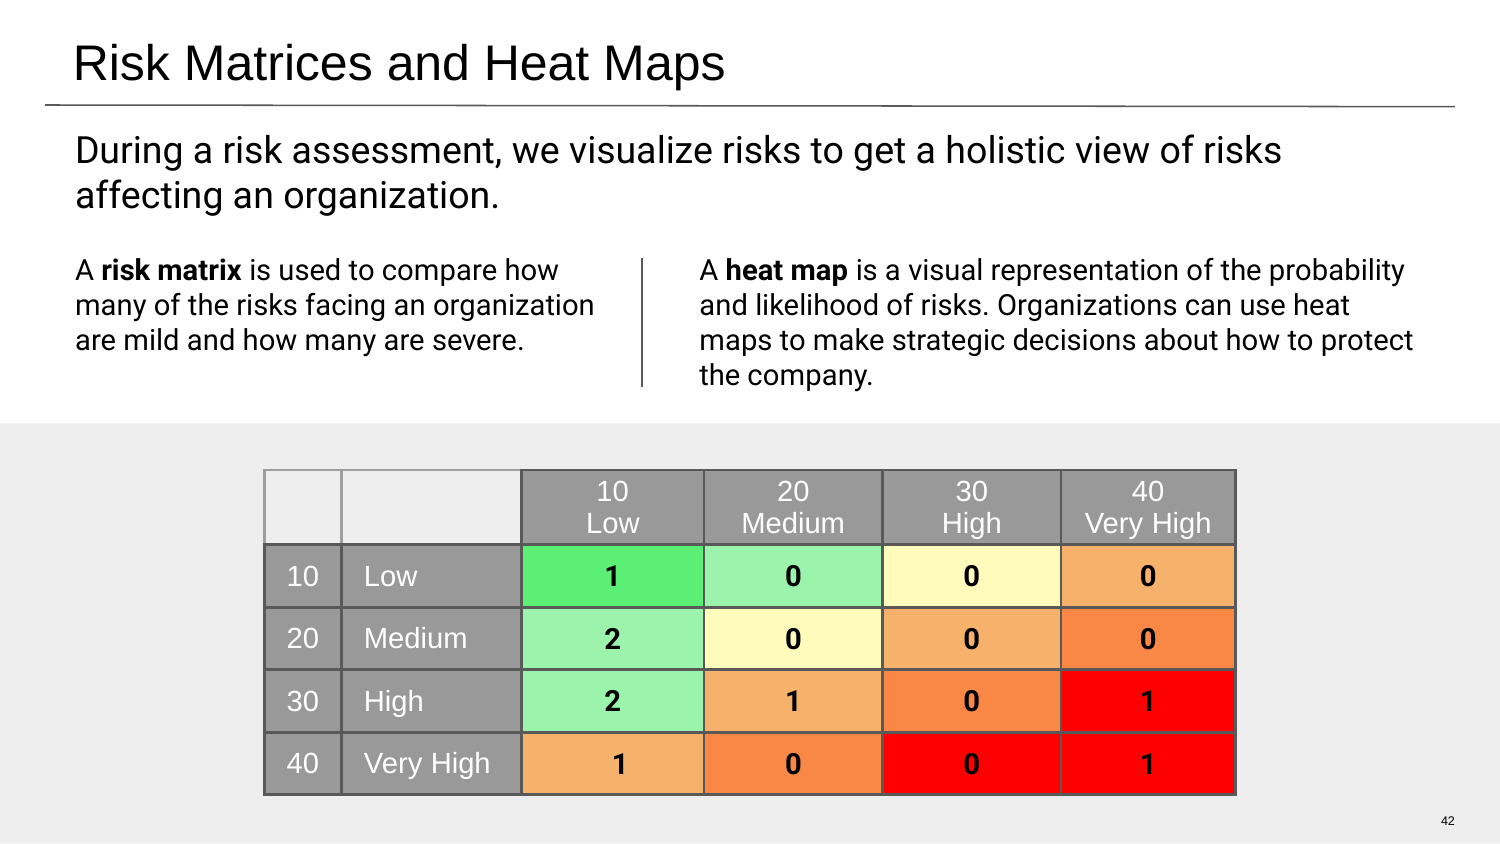

# Risk Matrices and Heat Maps
During a risk assessment, we visualize risks to get a holistic view of risks affecting an organization.
A risk matrix is used to compare how many of the risks facing an organization are mild and how many are severe.

A heat map is a visual representation of the probability and likelihood of risks. Organizations can use heat maps to make strategic decisions about how to protect the company.

|  |  | 10 Low | 20 Medium | 30 High | 40 Very High |
| --- | --- | --- | --- | --- | --- |
| 10 | Low | 1 | 0 | 0 | 0 |
| 20 | Medium | 2 | 0 | 0 | 0 |
| 30 | High | 2 | 1 | 0 | 1 |
| 40 | Very High | 1 | 0 | 0 | 1 |
42